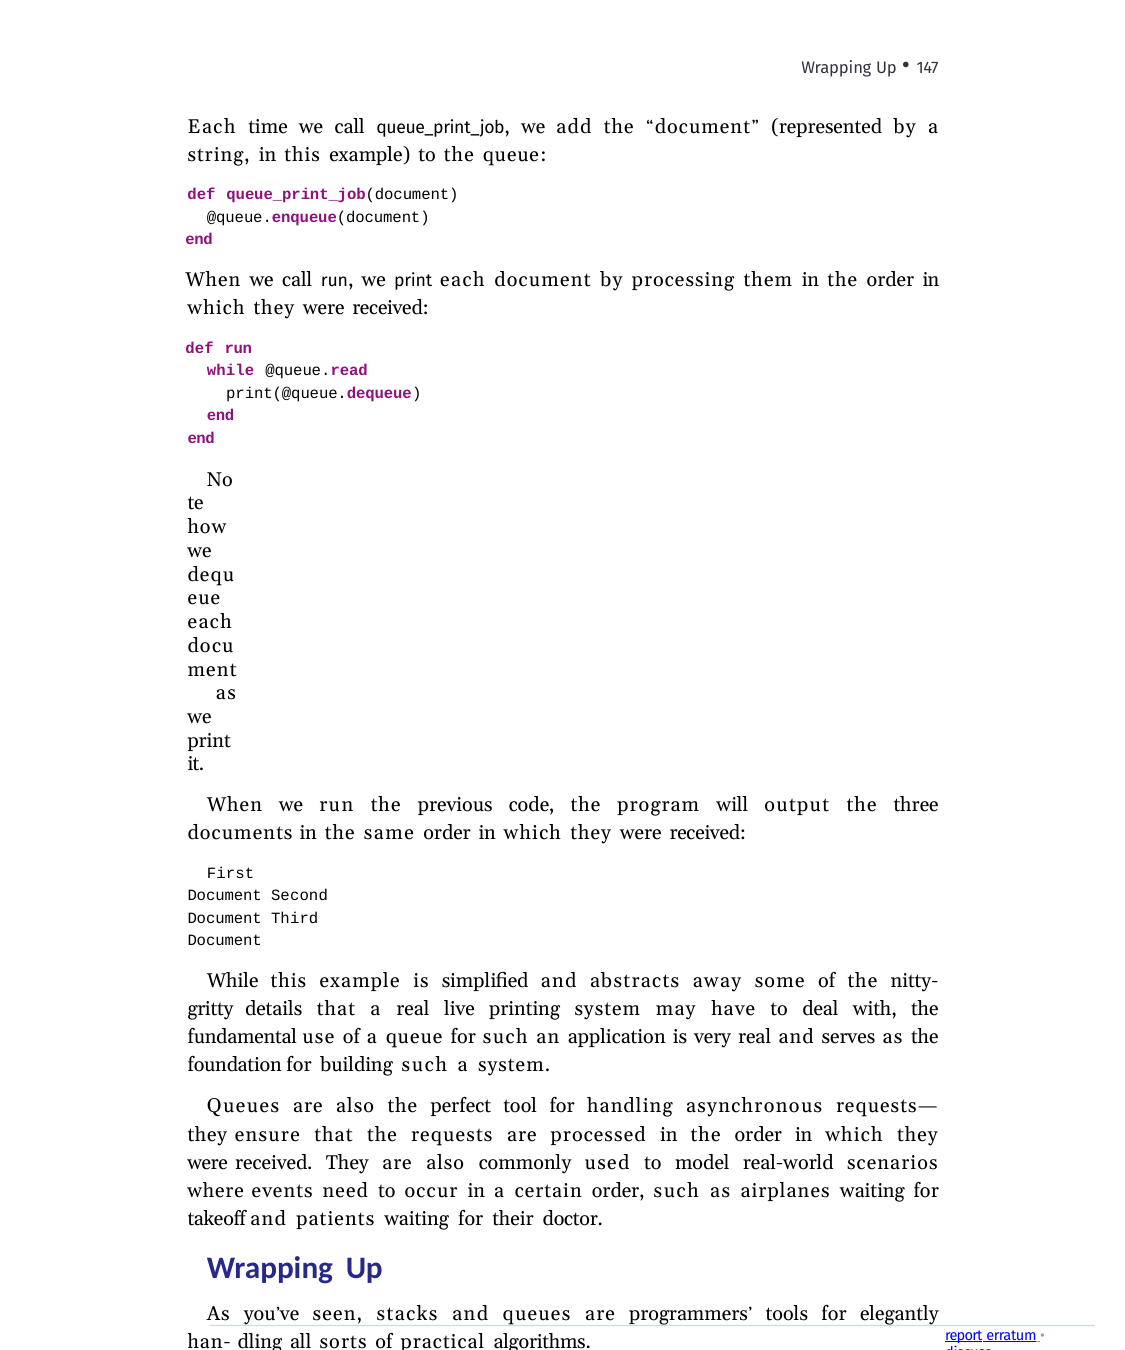

Wrapping Up • 147

Each time we call queue_print_job, we add the “document” (represented by a string, in this example) to the queue:
def queue_print_job(document) @queue.enqueue(document)
end
When we call run, we print each document by processing them in the order in which they were received:
def run
while @queue.read print(@queue.dequeue)
end end

Note how we dequeue each document as we print it.
When we run the previous code, the program will output the three documents in the same order in which they were received:
First Document Second Document Third Document
While this example is simplified and abstracts away some of the nitty-gritty details that a real live printing system may have to deal with, the fundamental use of a queue for such an application is very real and serves as the foundation for building such a system.
Queues are also the perfect tool for handling asynchronous requests—they ensure that the requests are processed in the order in which they were received. They are also commonly used to model real-world scenarios where events need to occur in a certain order, such as airplanes waiting for takeoff and patients waiting for their doctor.
Wrapping Up
As you’ve seen, stacks and queues are programmers’ tools for elegantly han- dling all sorts of practical algorithms.
Now that you’ve learned about stacks and queues, you’ve unlocked a new achievement: you can learn about recursion, which depends upon a stack. Recursion also serves as the foundation for many of the more advanced and super-efficient algorithms that I’ll cover in the rest of this book.
report erratum • discuss